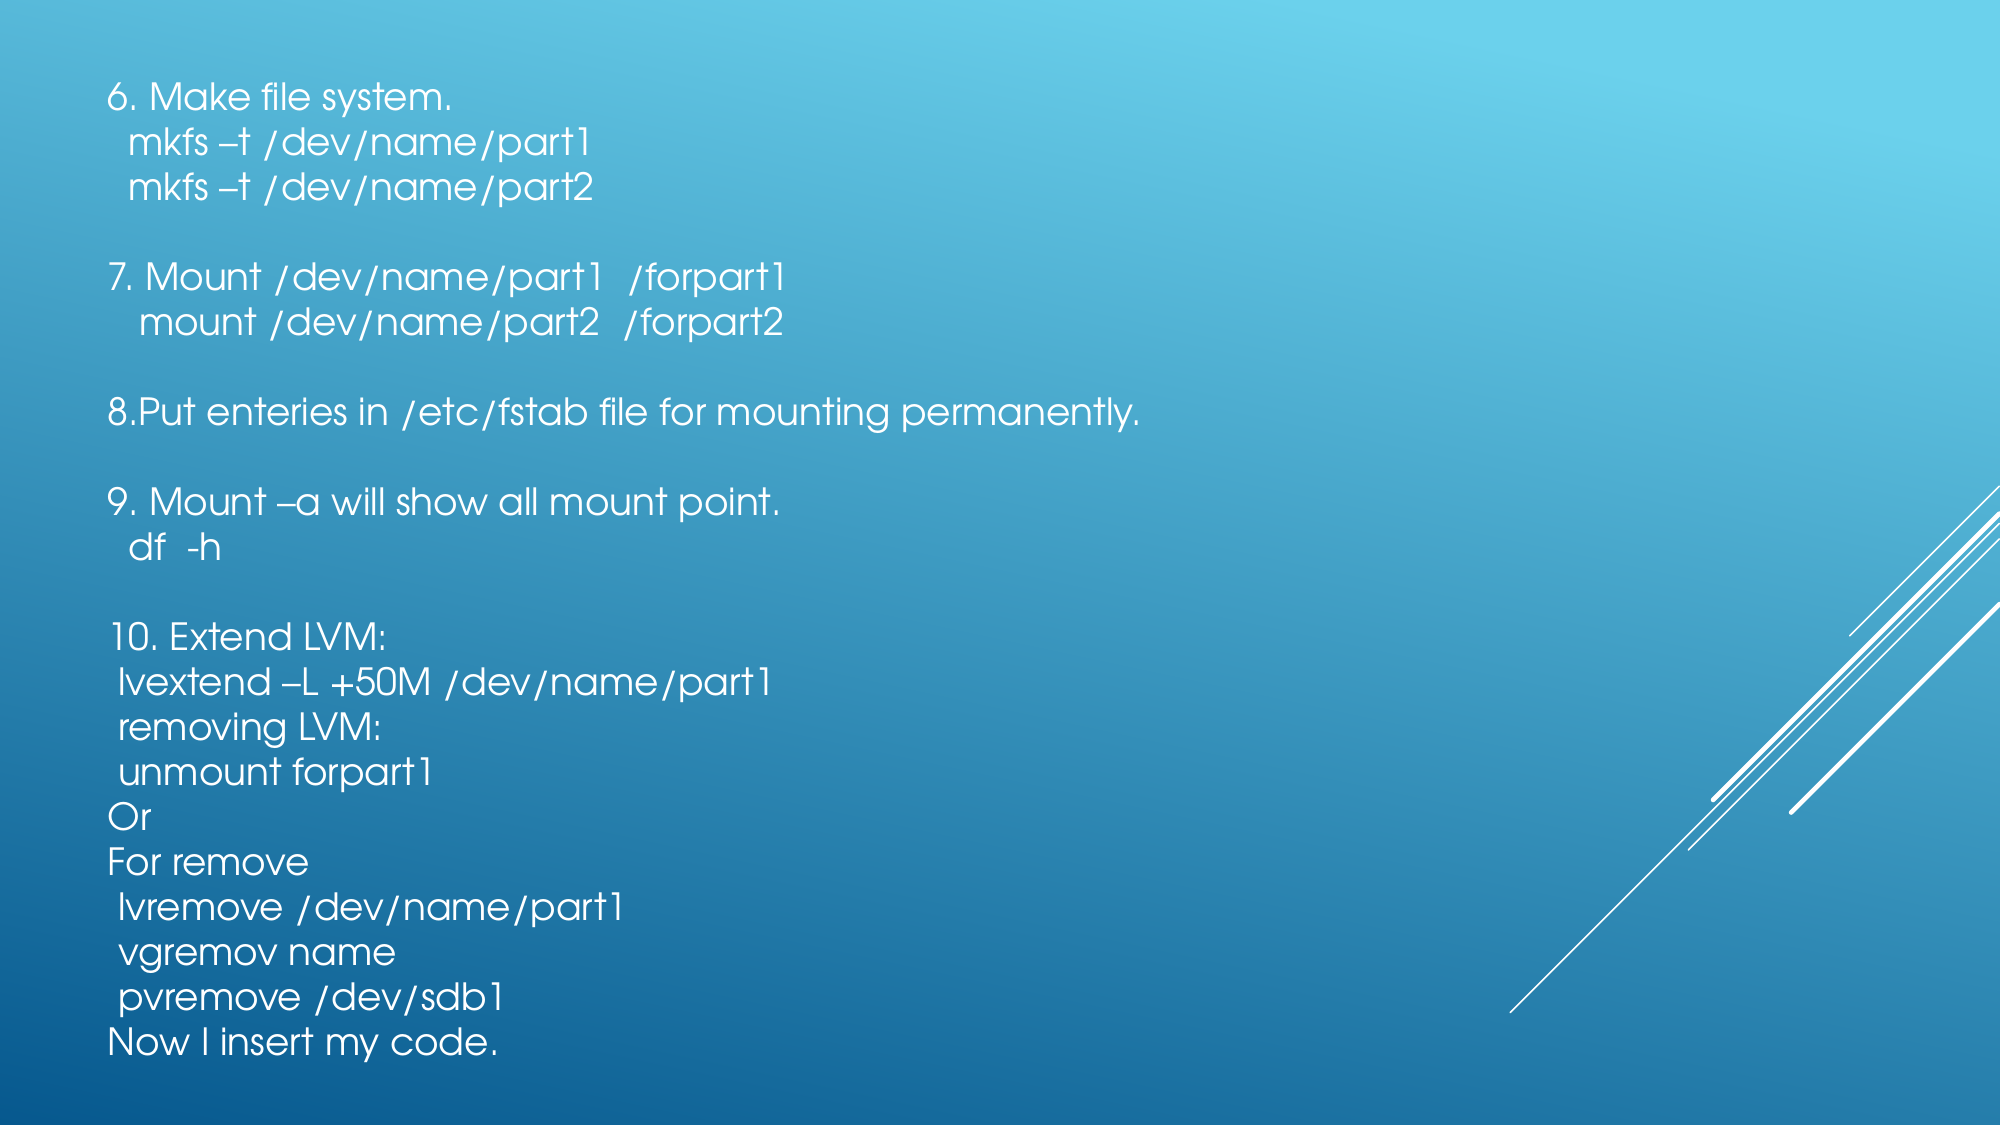

6. Make file system.
  mkfs –t /dev/name/part1
  mkfs –t /dev/name/part2

7. Mount /dev/name/part1  /forpart1
   mount /dev/name/part2  /forpart2

8.Put enteries in /etc/fstab file for mounting permanently.

9. Mount –a will show all mount point.
  df  -h

10. Extend LVM:
 lvextend –L +50M /dev/name/part1
 removing LVM:
 unmount forpart1
Or
For remove
 lvremove /dev/name/part1
 vgremov name
 pvremove /dev/sdb1
Now I insert my code.